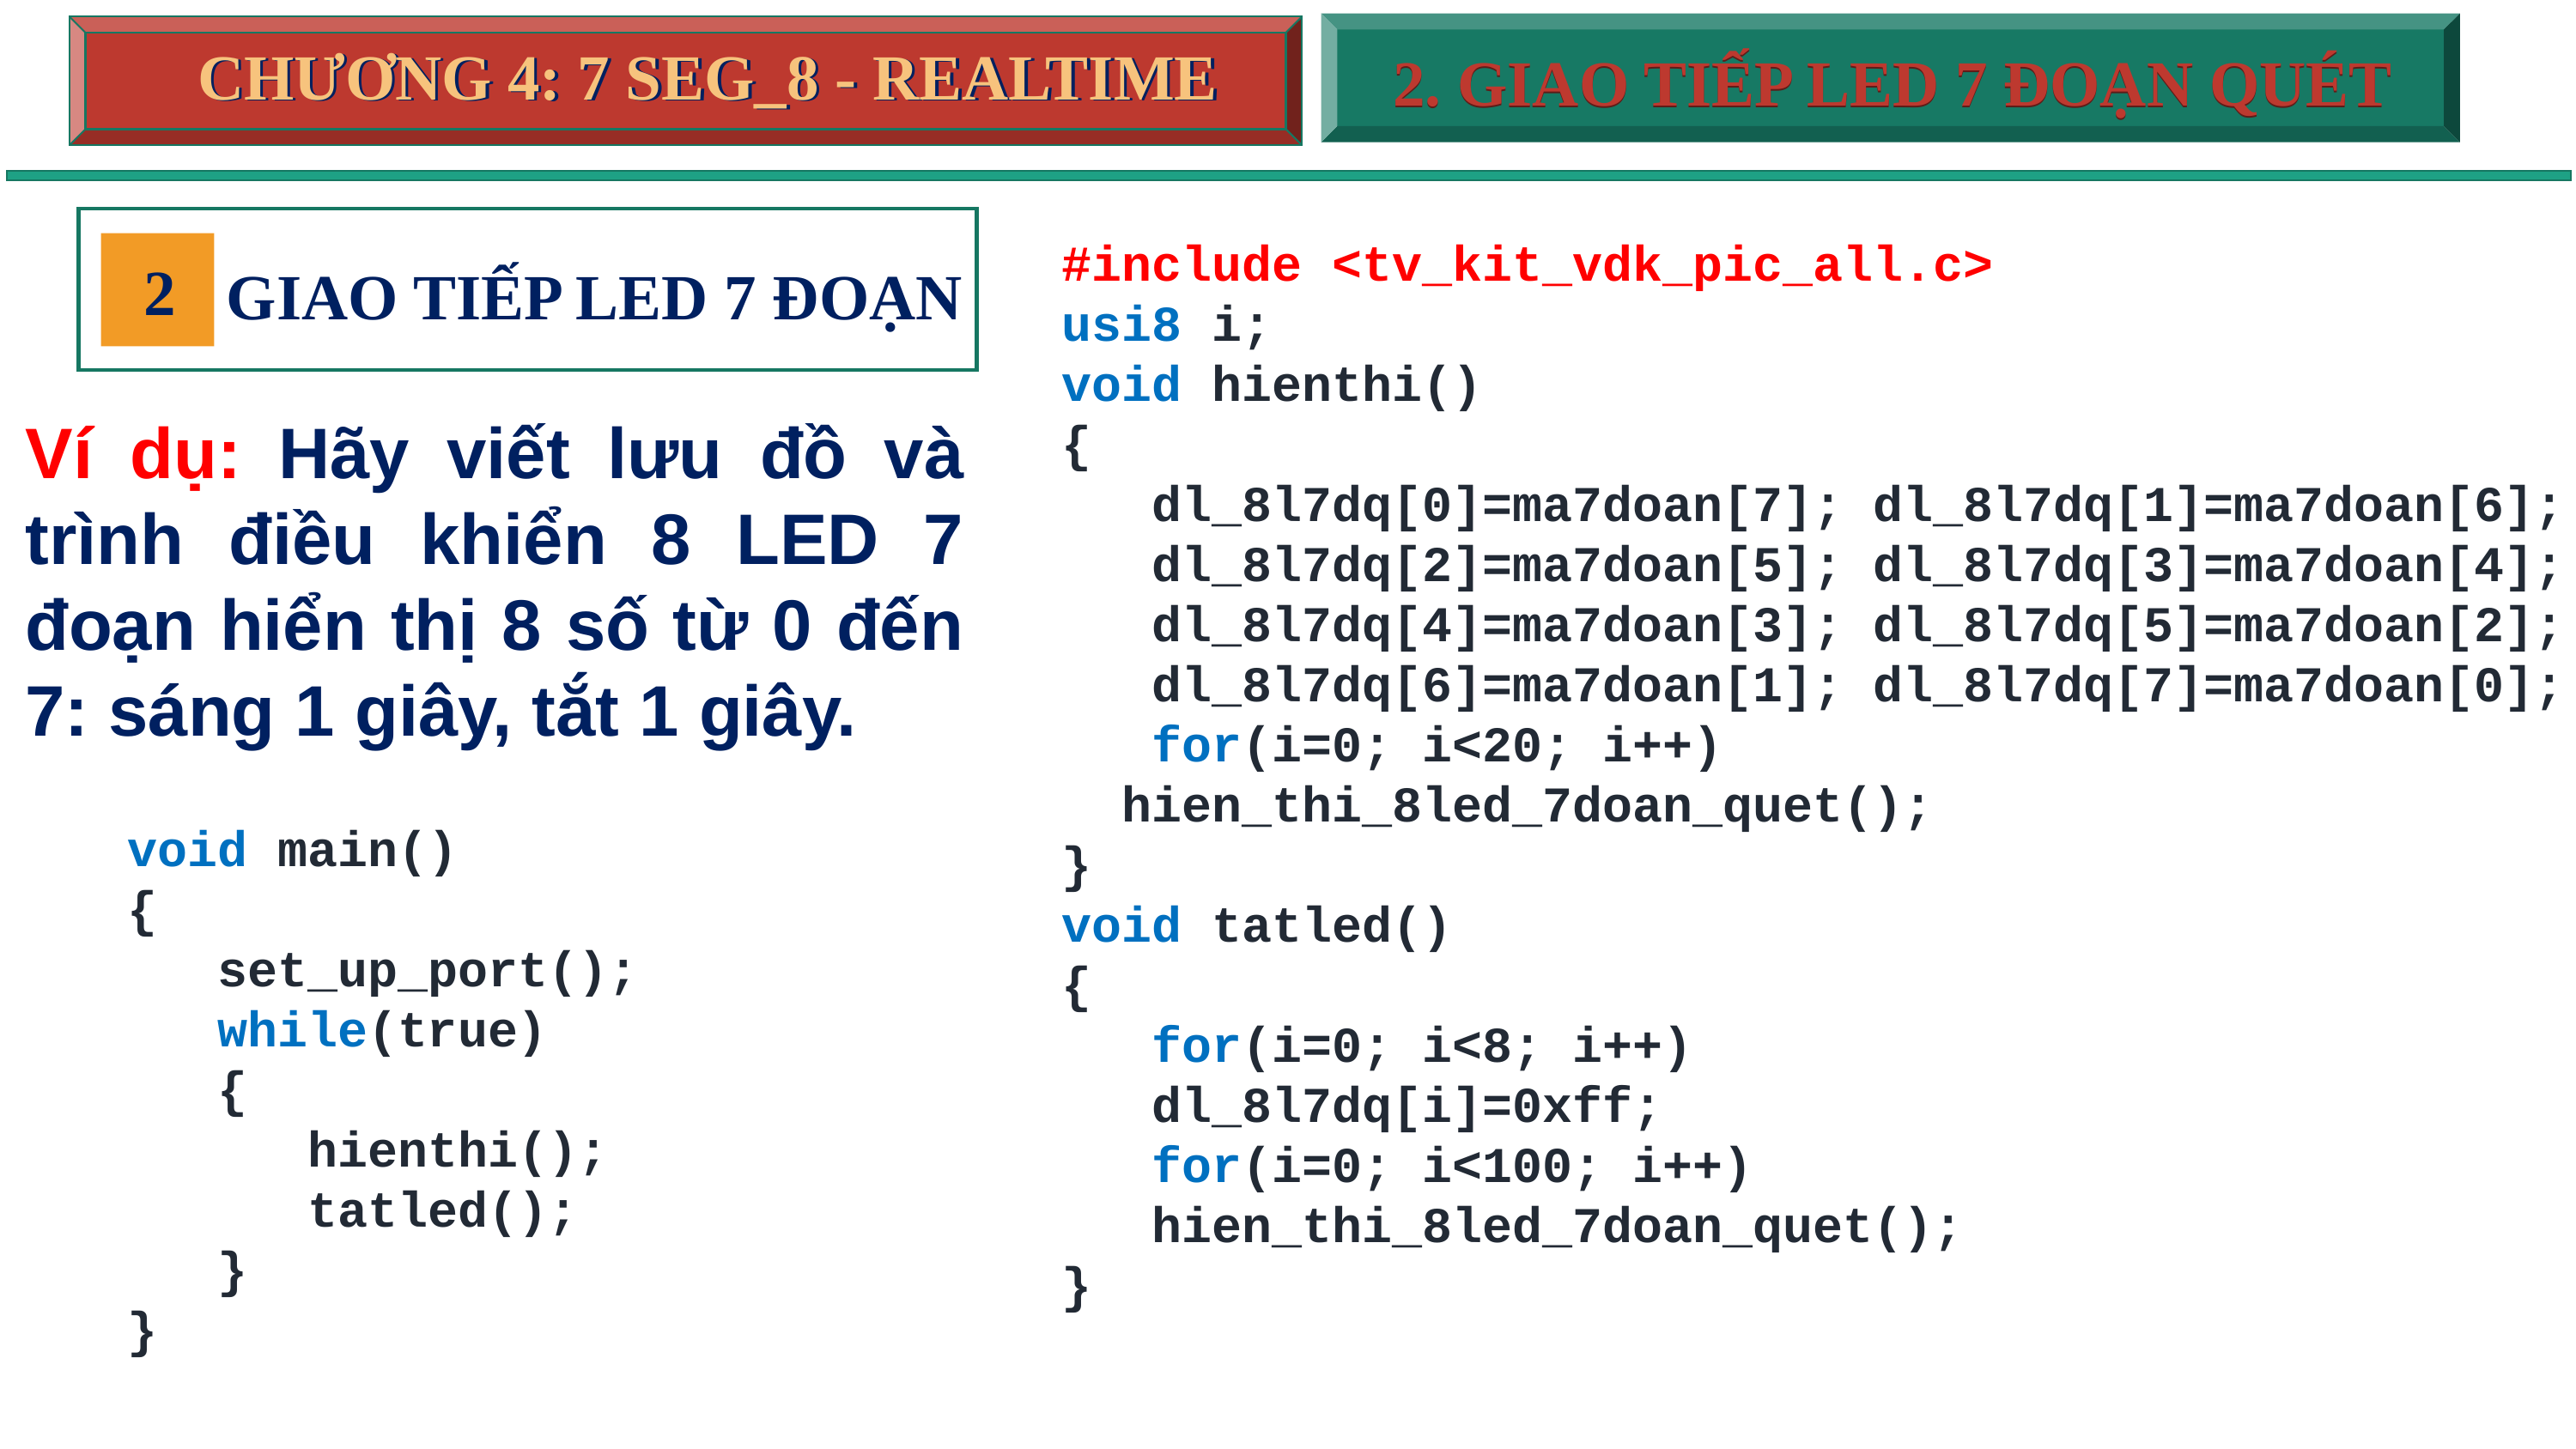

CHƯƠNG 4: 7 SEG_8 - REALTIME
CHƯƠNG 4: 7 SEG_8 - REALTIME
2. GIAO TIẾP LED 7 ĐOẠN QUÉT
2. GIAO TIẾP LED 7 ĐOẠN QUÉT

#include <tv_kit_vdk_pic_all.c>
usi8 i;
void hienthi()
{
   dl_8l7dq[0]=ma7doan[7]; dl_8l7dq[1]=ma7doan[6];
   dl_8l7dq[2]=ma7doan[5]; dl_8l7dq[3]=ma7doan[4];
   dl_8l7dq[4]=ma7doan[3]; dl_8l7dq[5]=ma7doan[2];
   dl_8l7dq[6]=ma7doan[1]; dl_8l7dq[7]=ma7doan[0];
   for(i=0; i<20; i++)
  hien_thi_8led_7doan_quet();
}
void tatled()
{
   for(i=0; i<8; i++)
   dl_8l7dq[i]=0xff;
   for(i=0; i<100; i++)
   hien_thi_8led_7doan_quet();
}

2
GIAO TIẾP LED 7 ĐOẠN
Ví dụ: Hãy viết lưu đồ và trình điều khiển 8 LED 7 đoạn hiển thị 8 số từ 0 đến 7: sáng 1 giây, tắt 1 giây.
void main()
{
   set_up_port();
   while(true)
   {
      hienthi();
      tatled();
   }
}